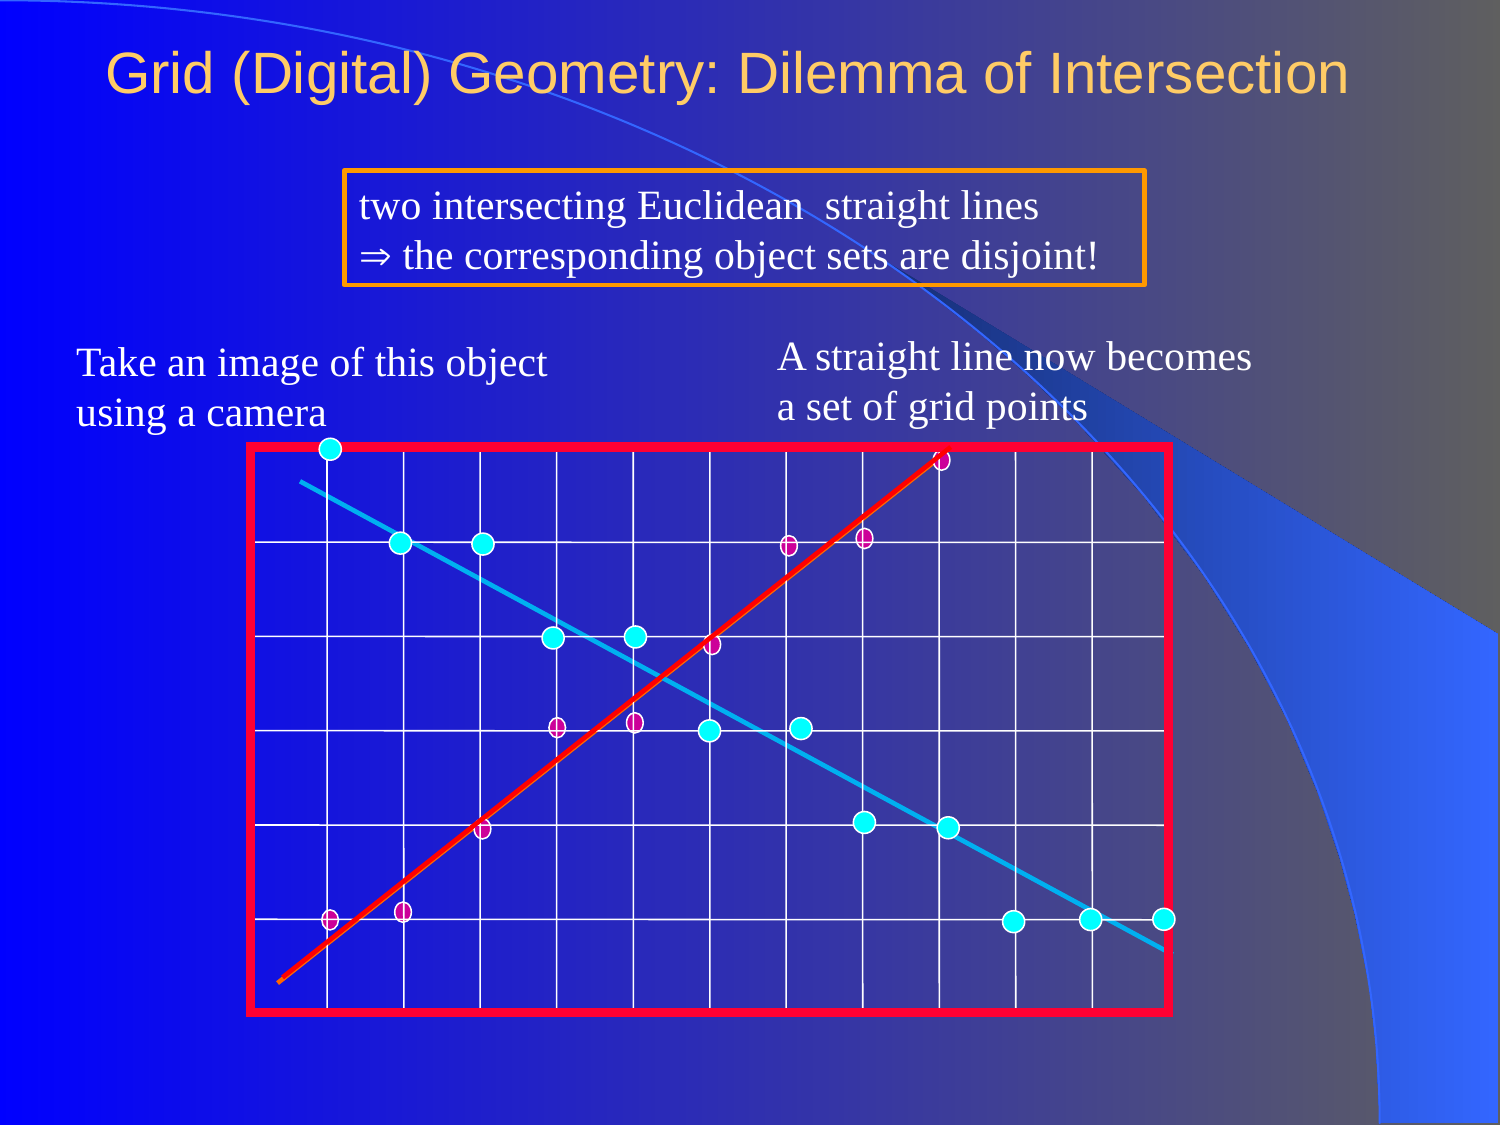

# Grid (Digital) Geometry: Dilemma of Intersection
two intersecting Euclidean  straight lines
⇒ the corresponding object sets are disjoint!
A straight line now becomes a set of grid points
Take an image of this object using a camera